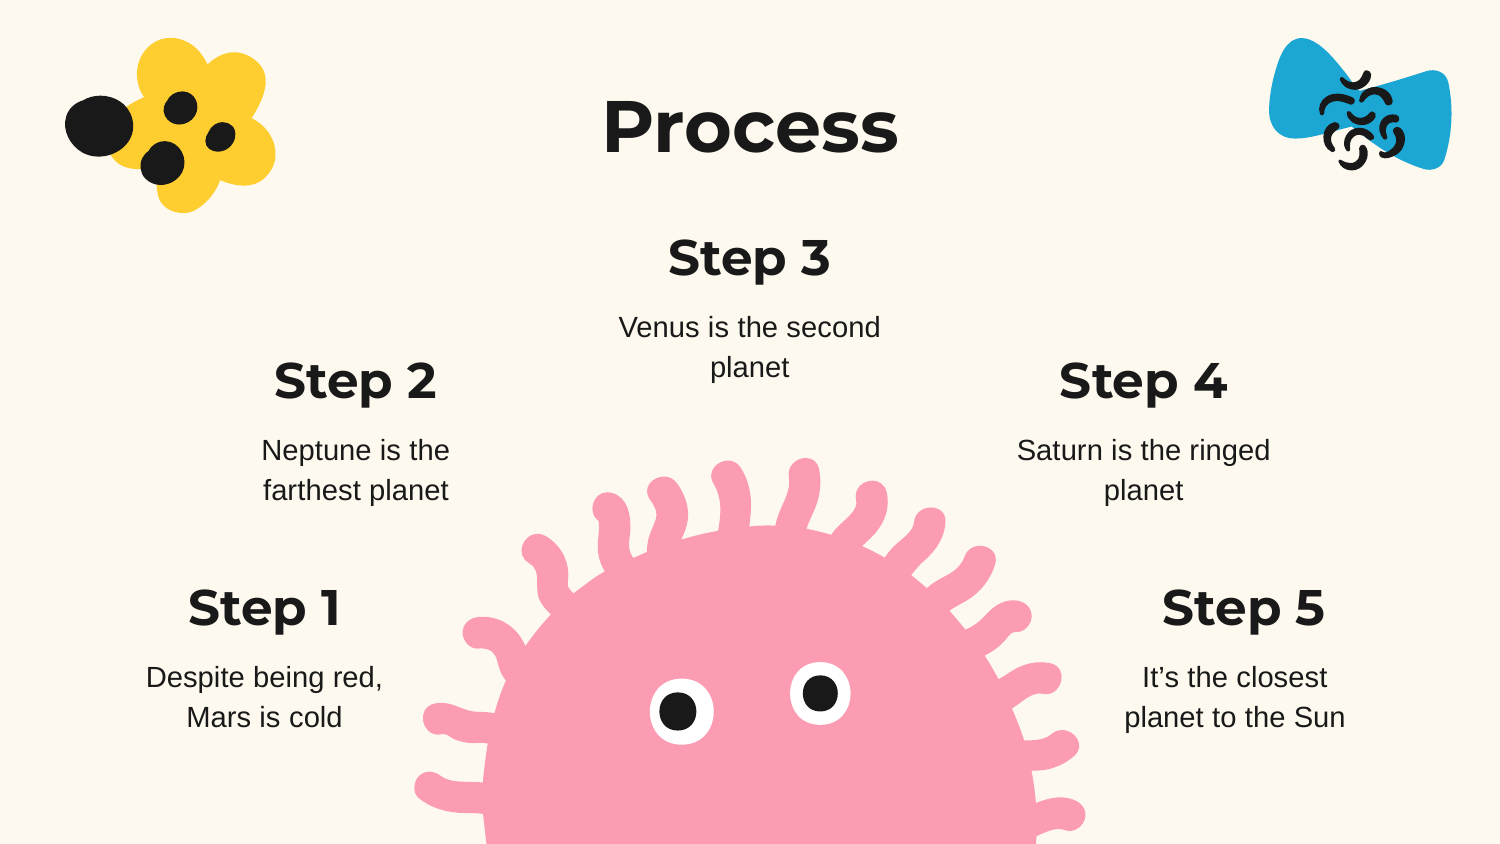

# Process
Step 3
Venus is the second planet
Step 2
Step 4
Neptune is the farthest planet
Saturn is the ringed planet

Step 1
Step 5
Despite being red, Mars is cold
It’s the closest planet to the Sun